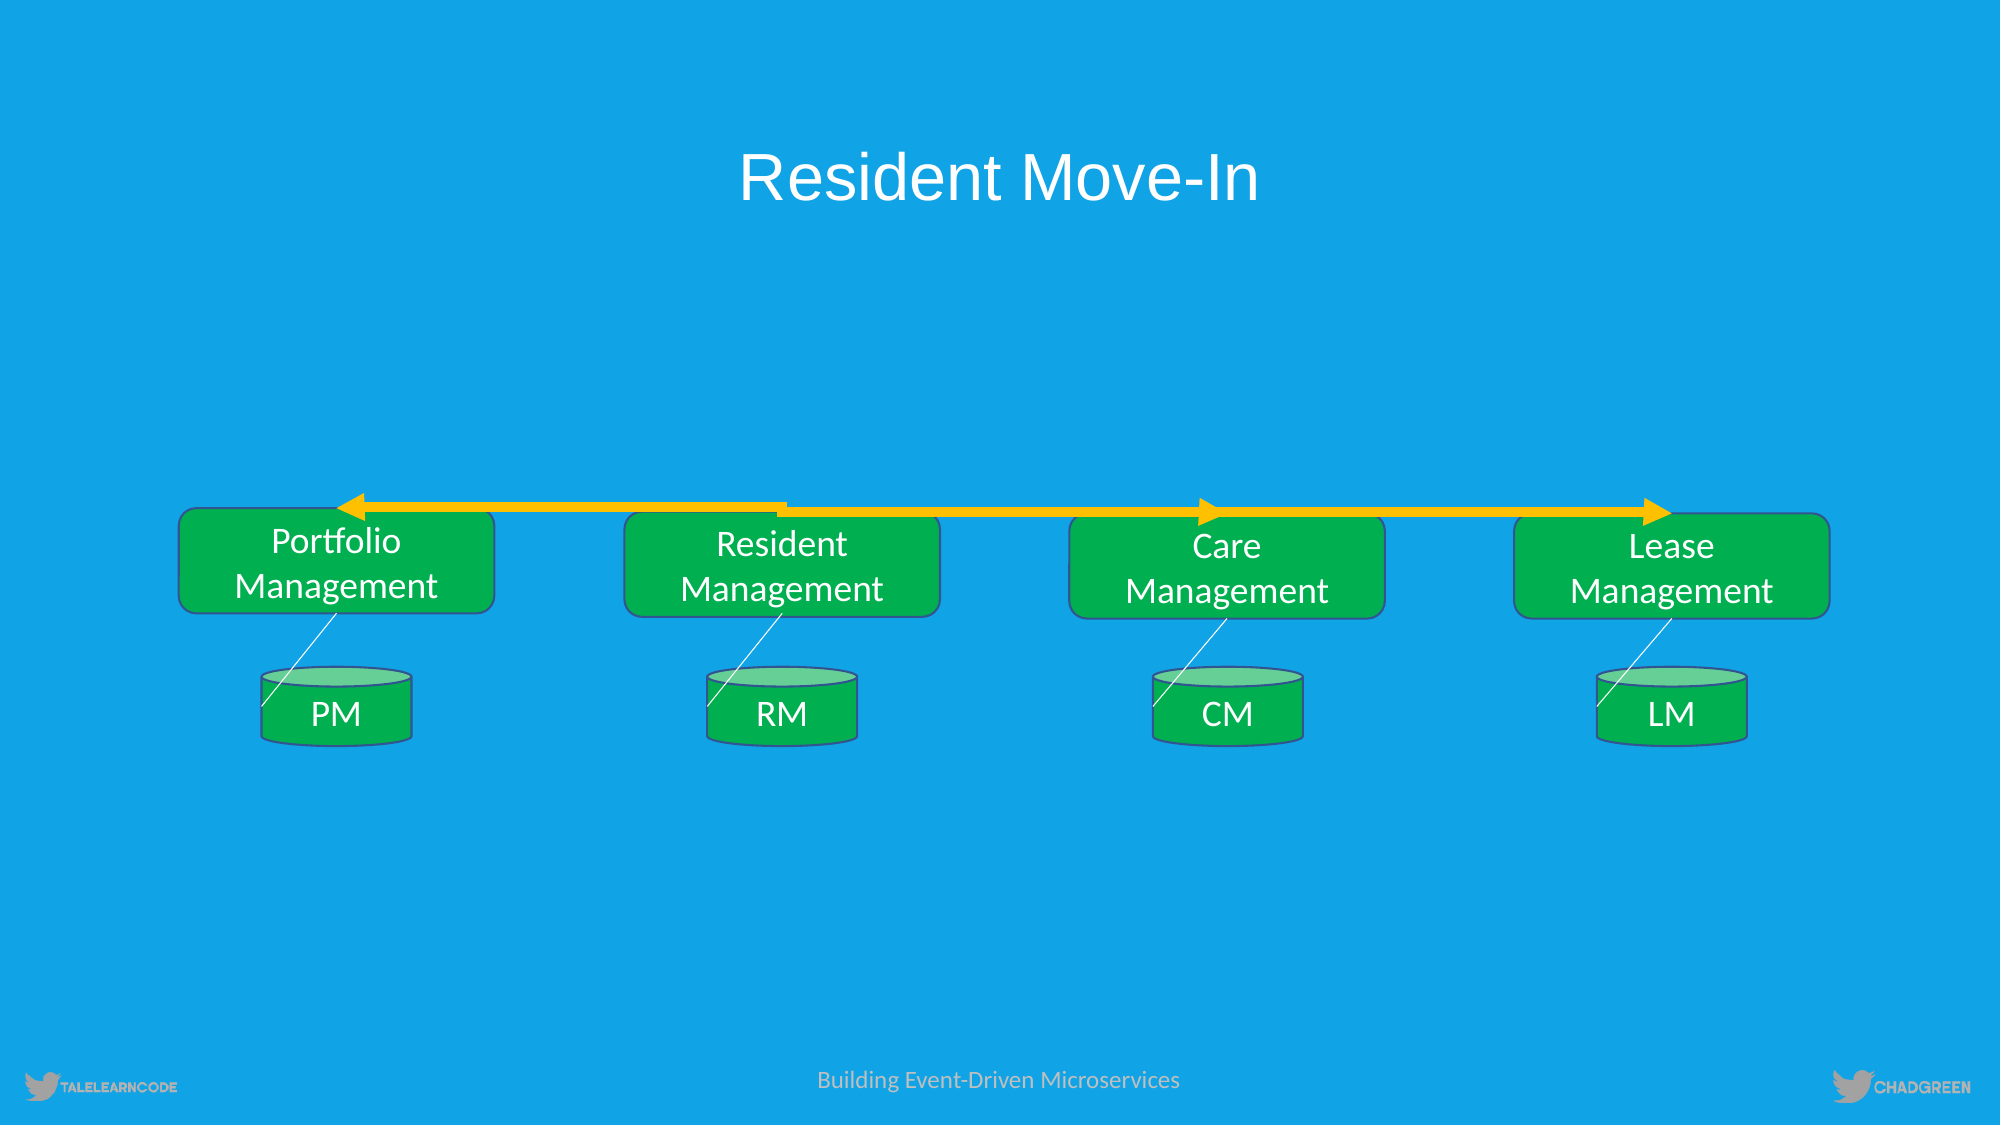

Resident Move-In
Portfolio Management
Resident Management
Care Management
Lease Management
PM
RM
CM
LM